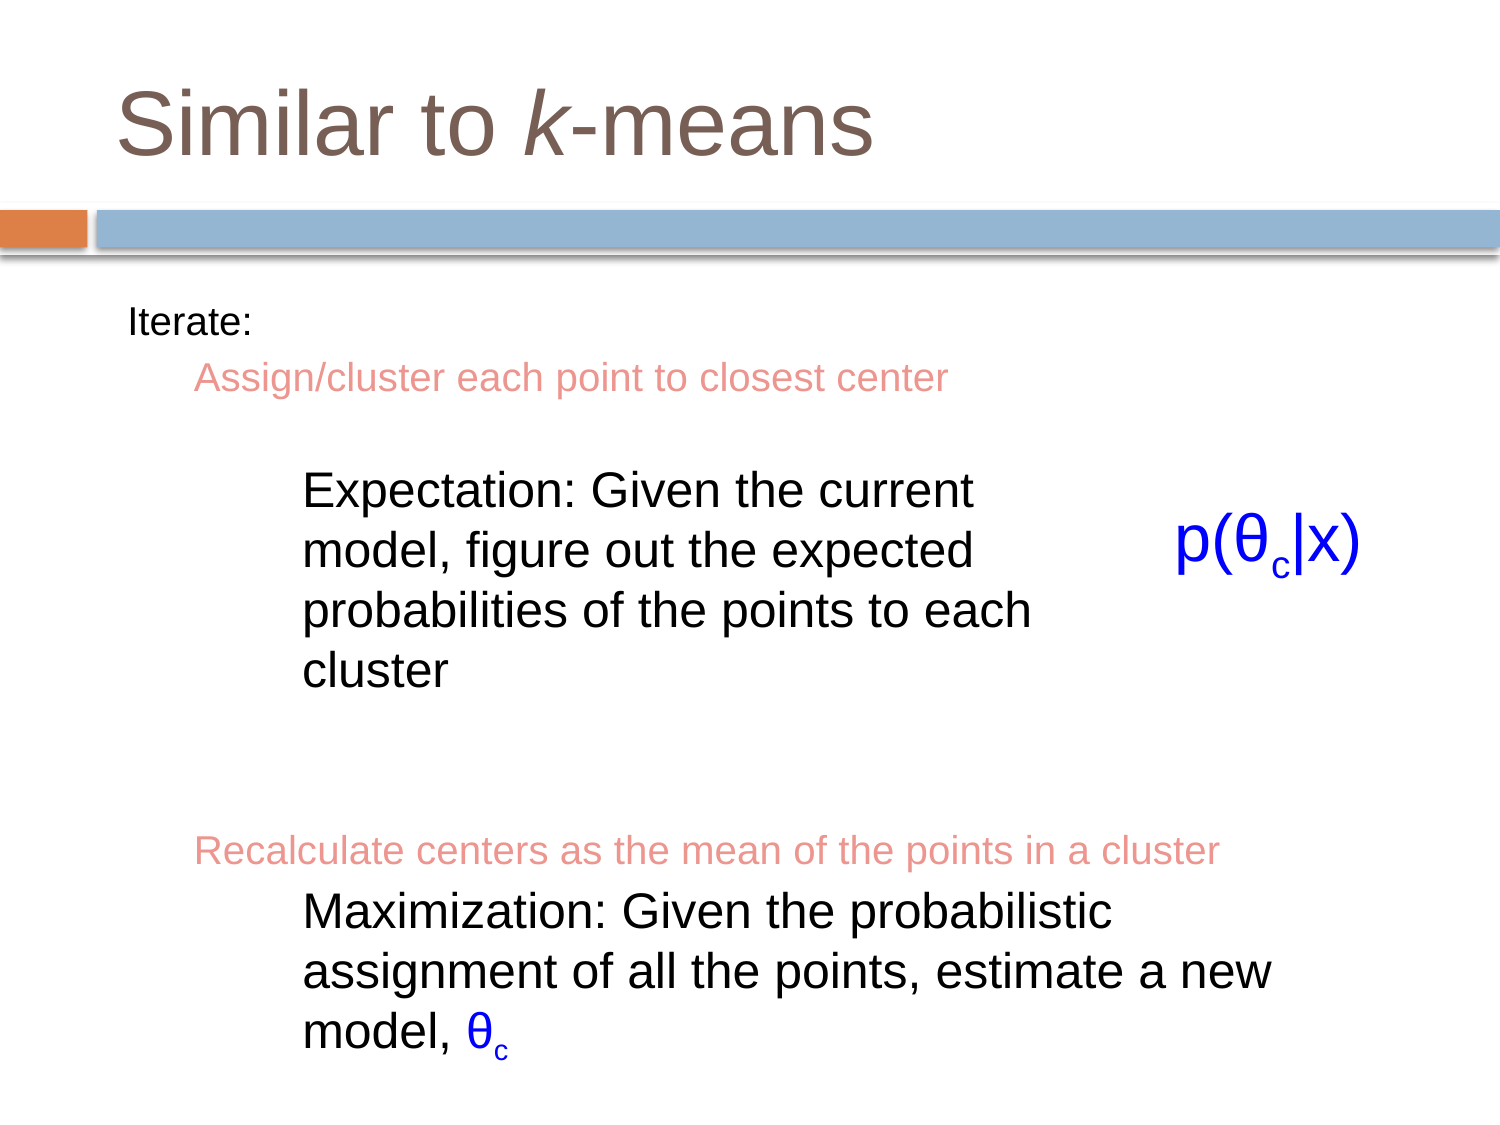

# Similar to k-means
Iterate:
Assign/cluster each point to closest center

Recalculate centers as the mean of the points in a cluster
Expectation: Given the current model, figure out the expected probabilities of the points to each cluster
p(θc|x)
Maximization: Given the probabilistic assignment of all the points, estimate a new model, θc